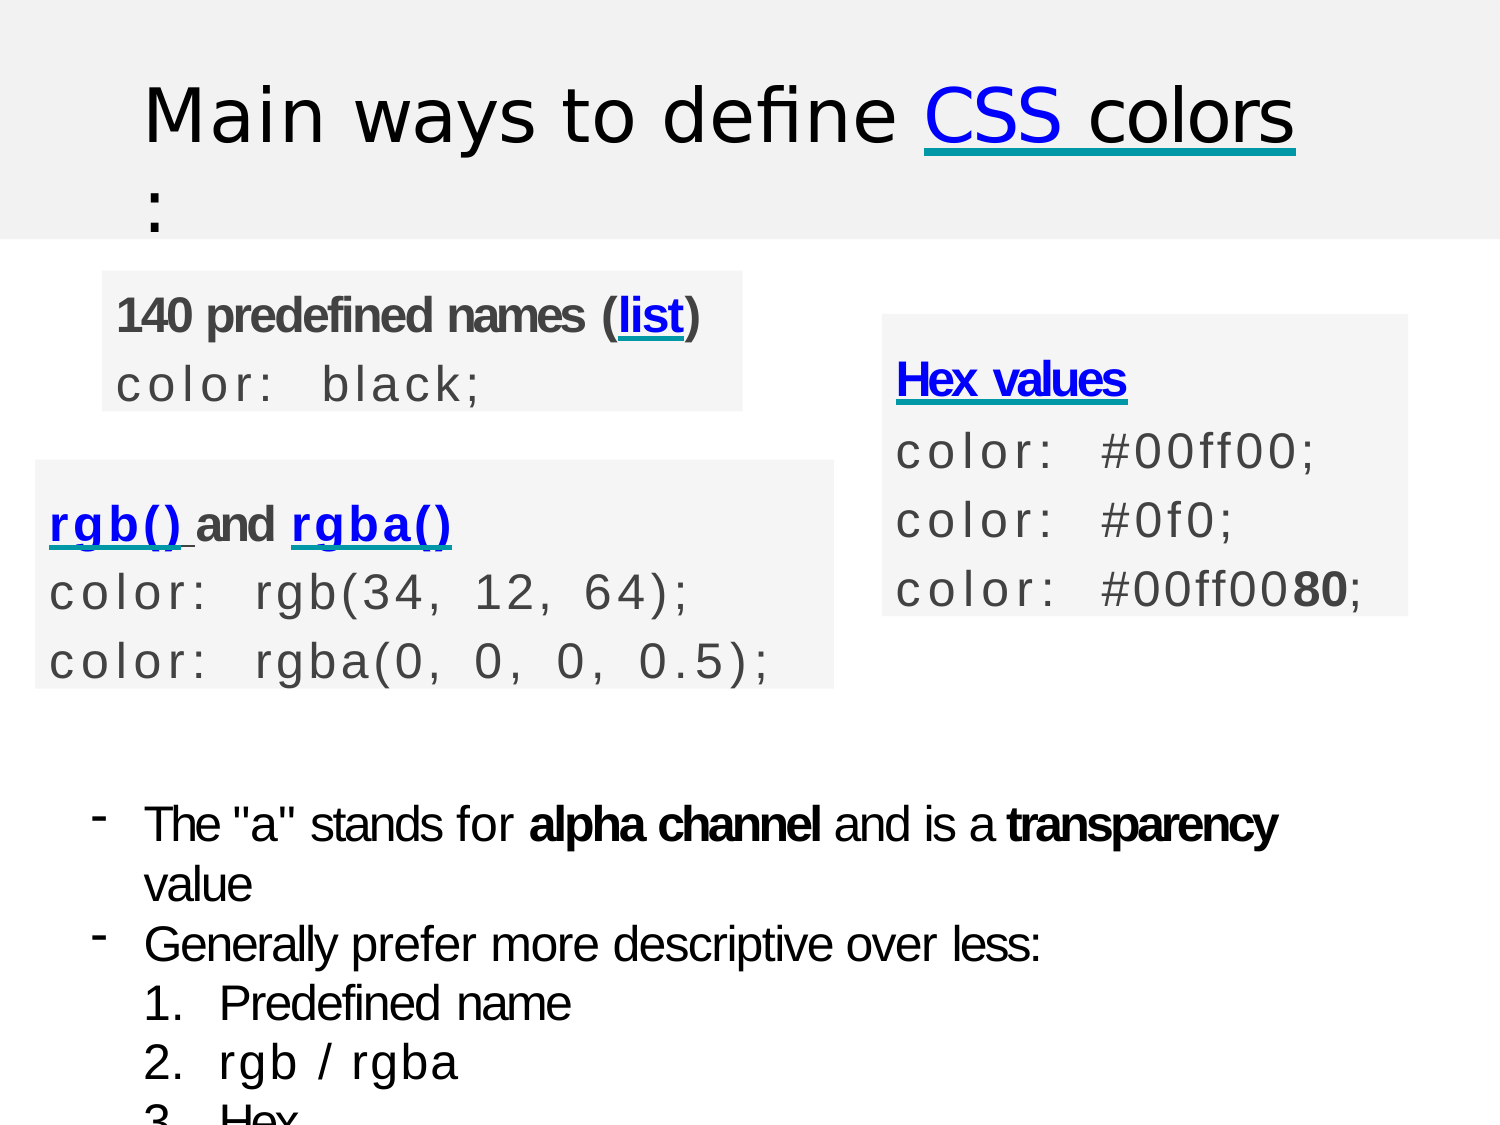

# Main ways to define CSS colors:
140 predefined names (list)
color:	black;
Hex values
color:	#00ff00;  color:	#0f0;  color:	#00ff0080;
rgb() and rgba()
color:	rgb(34,	12,	64);
color:	rgba(0,	0,	0,	0.5);
The "a" stands for alpha channel and is a transparency value
Generally prefer more descriptive over less:
Predefined name
rgb / rgba
Hex